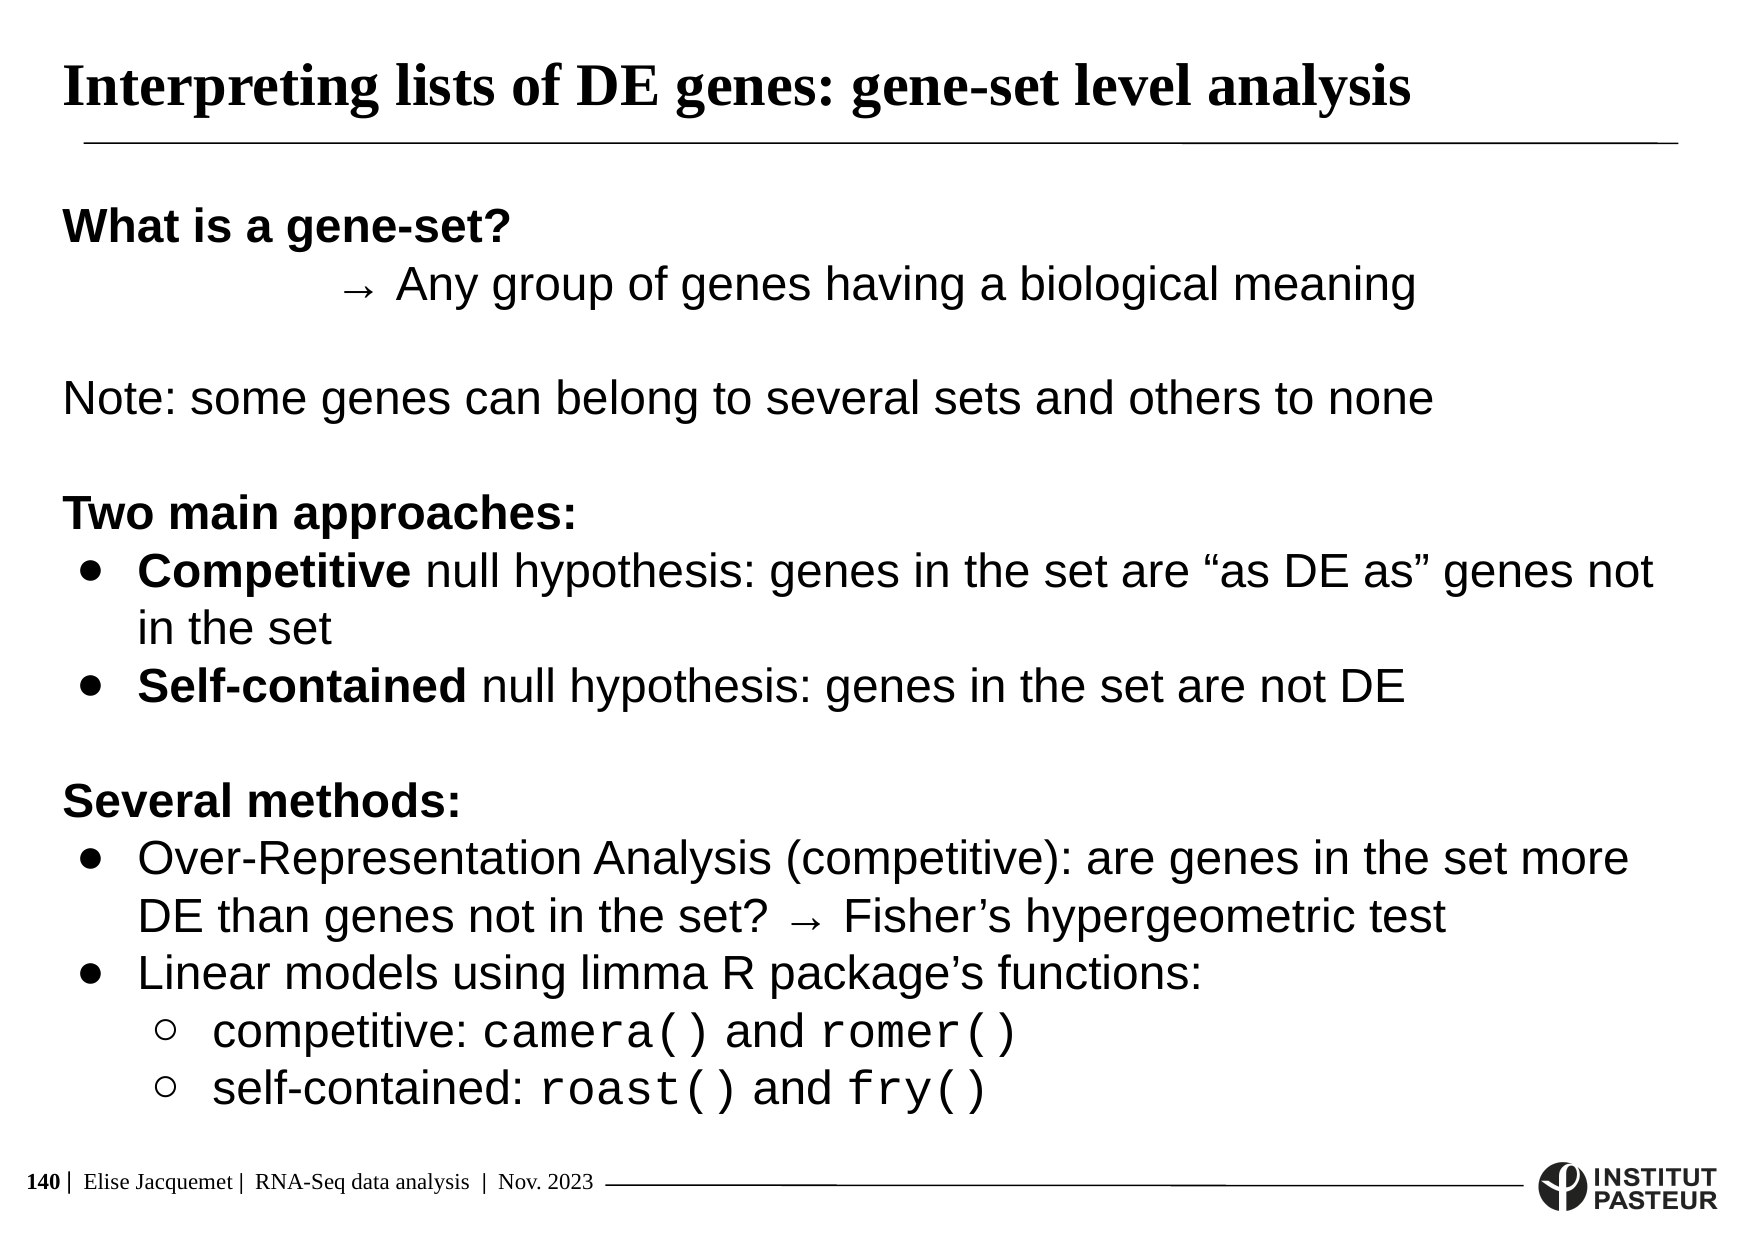

Interpreting lists of DE genes: gene-set level analysis
What is a gene-set?
→ Any group of genes having a biological meaning

Note: some genes can belong to several sets and others to none

Two main approaches:
Competitive null hypothesis: genes in the set are “as DE as” genes not in the set
Self-contained null hypothesis: genes in the set are not DE

Several methods:
Over-Representation Analysis (competitive): are genes in the set more DE than genes not in the set? → Fisher’s hypergeometric test
Linear models using limma R package’s functions:
competitive: camera() and romer()
self-contained: roast() and fry()